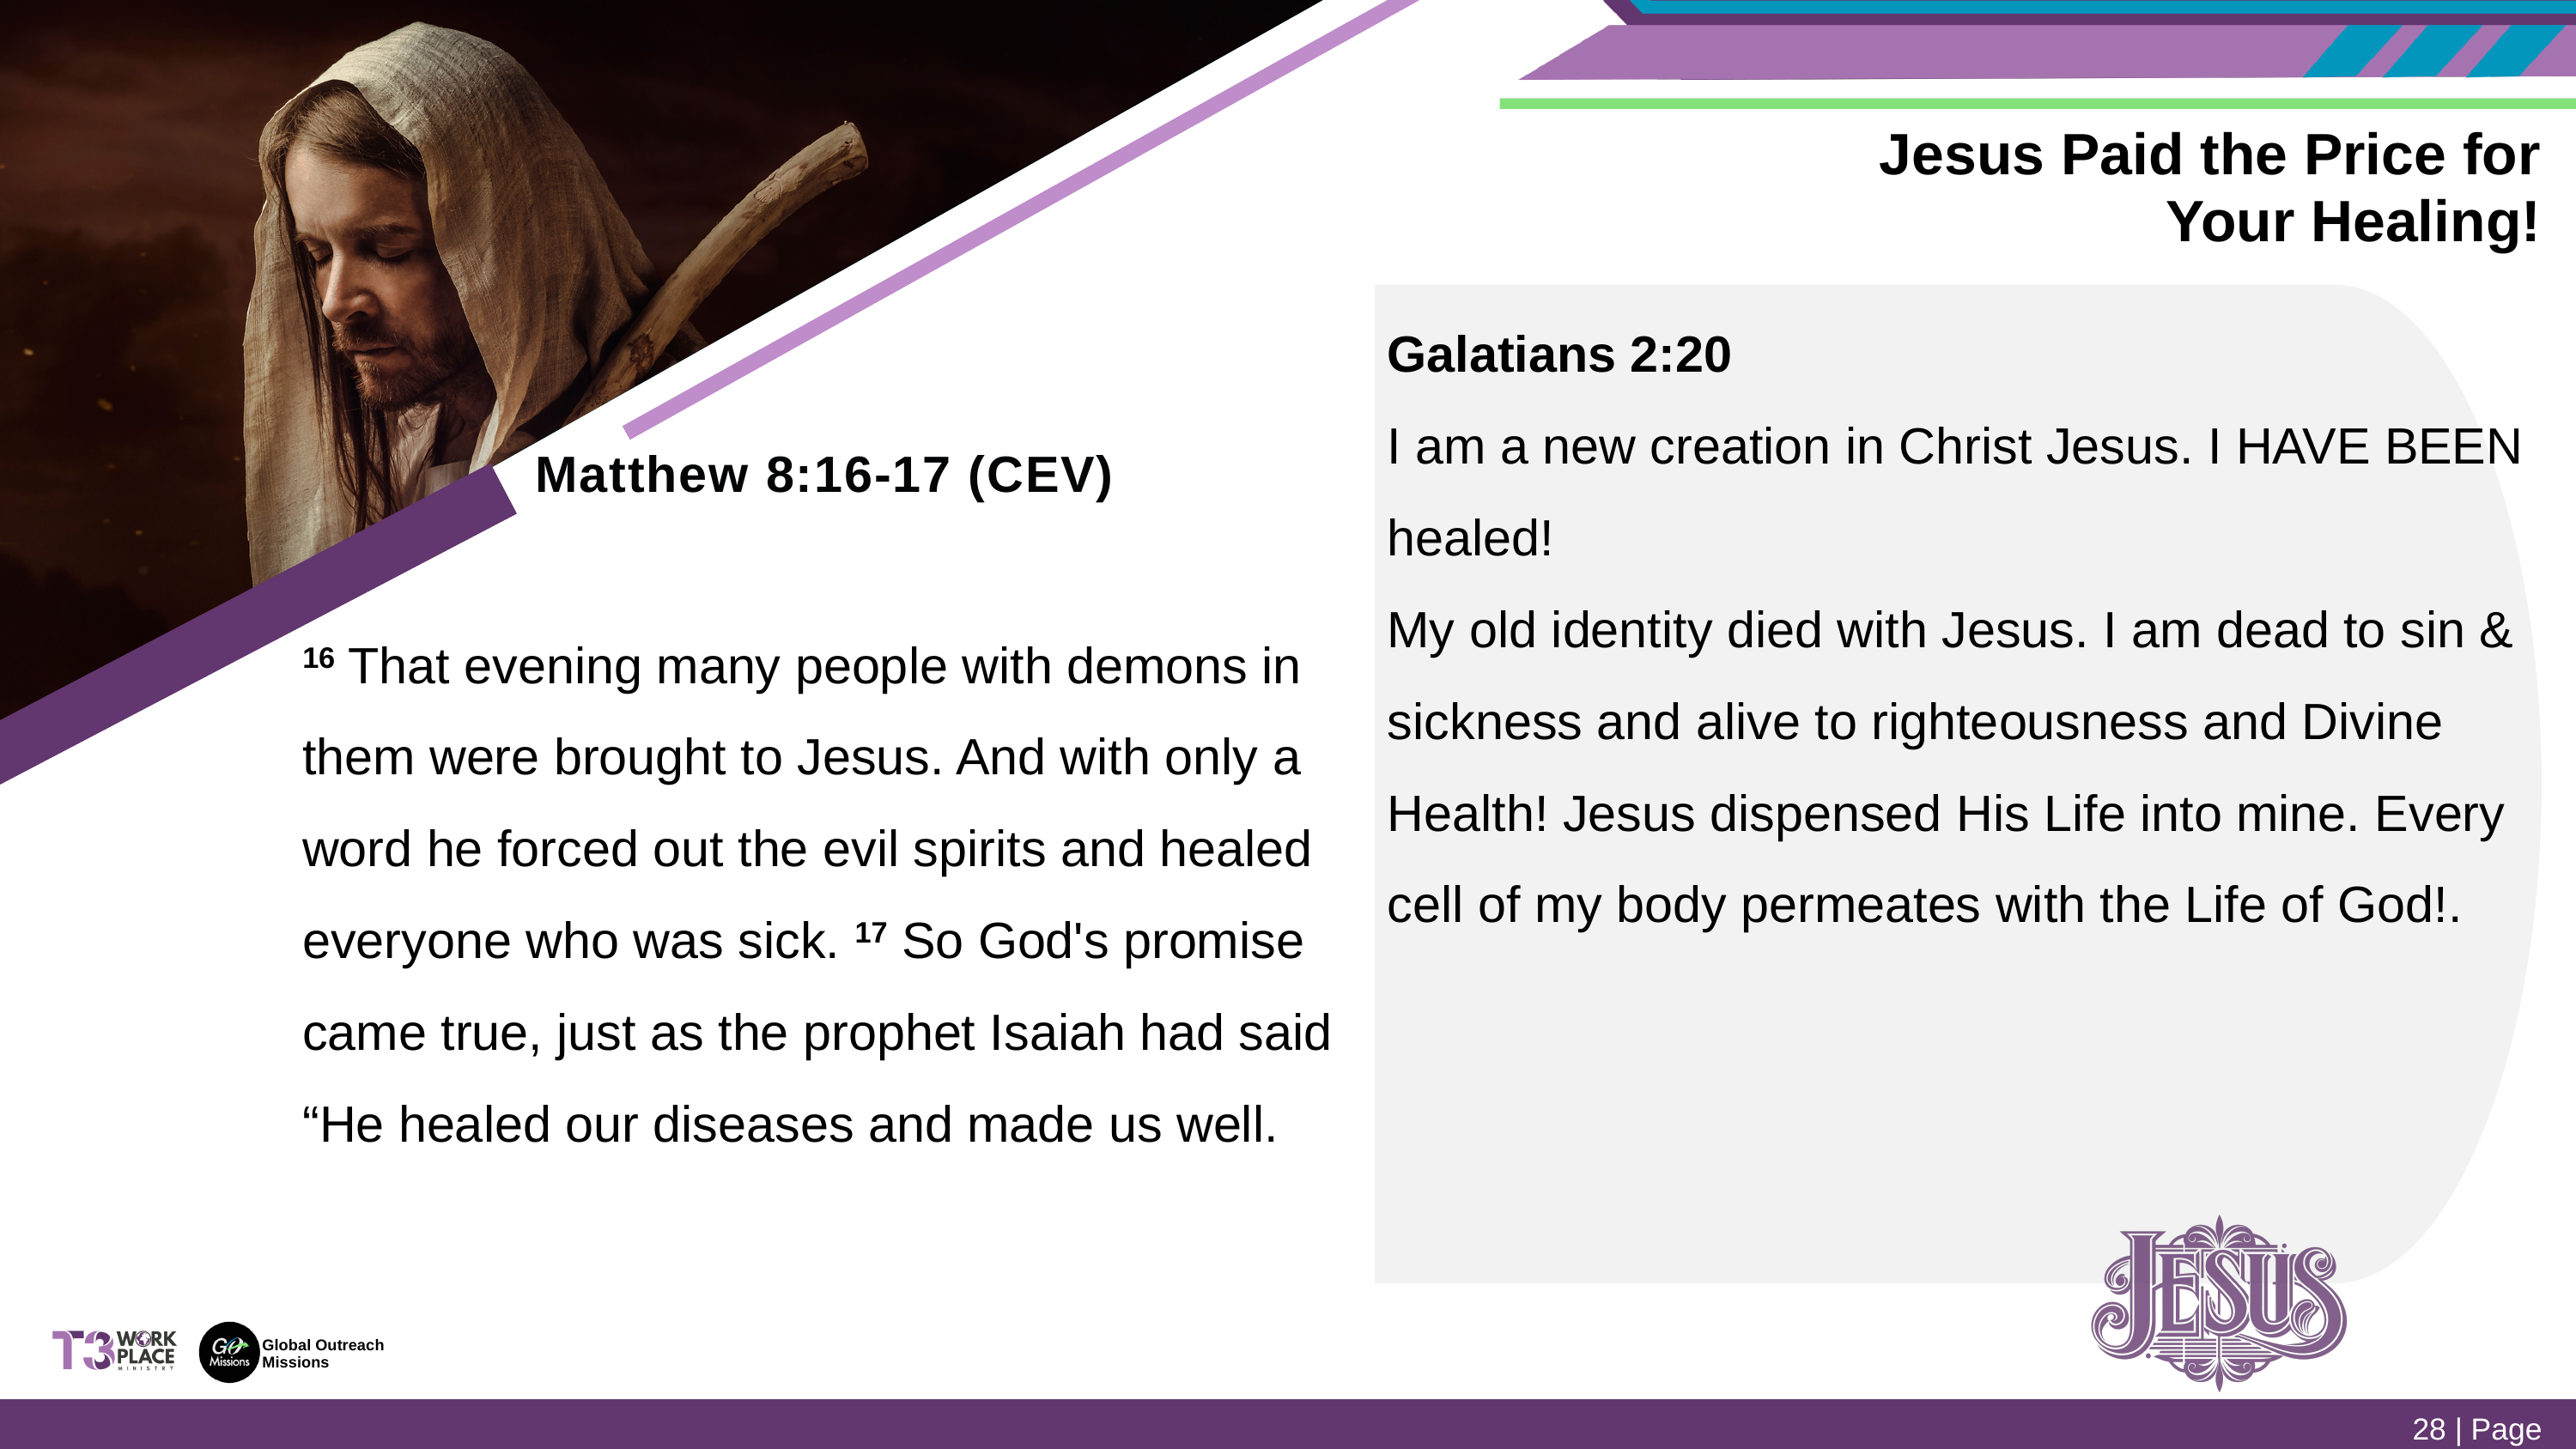

Jesus Paid the Price for Your Healing!

Galatians 2:20
I am a new creation in Christ Jesus. I HAVE BEEN healed!
My old identity died with Jesus. I am dead to sin & sickness and alive to righteousness and Divine Health! Jesus dispensed His Life into mine. Every cell of my body permeates with the Life of God!.
Matthew 8:16-17 (CEV)
16 That evening many people with demons in them were brought to Jesus. And with only a word he forced out the evil spirits and healed everyone who was sick. 17 So God's promise came true, just as the prophet Isaiah had said “He healed our diseases and made us well.

Global Outreach
Missions

28 | Page